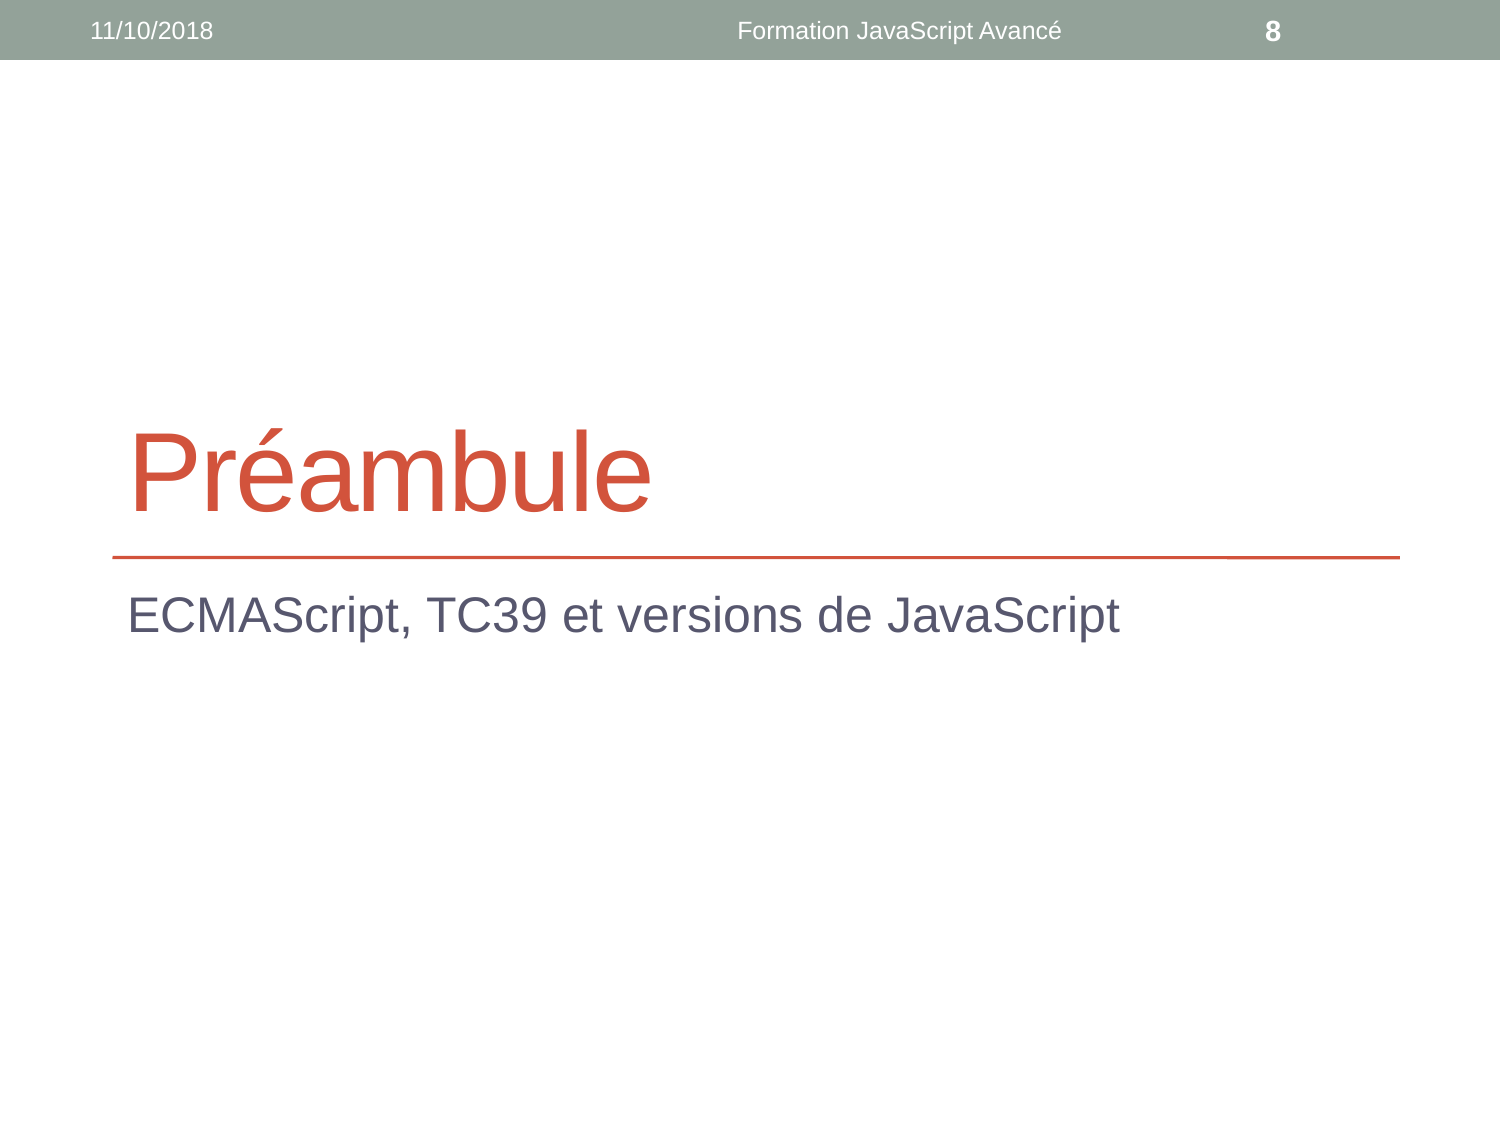

11/10/2018
Formation JavaScript Avancé
8
# Préambule
ECMAScript, TC39 et versions de JavaScript